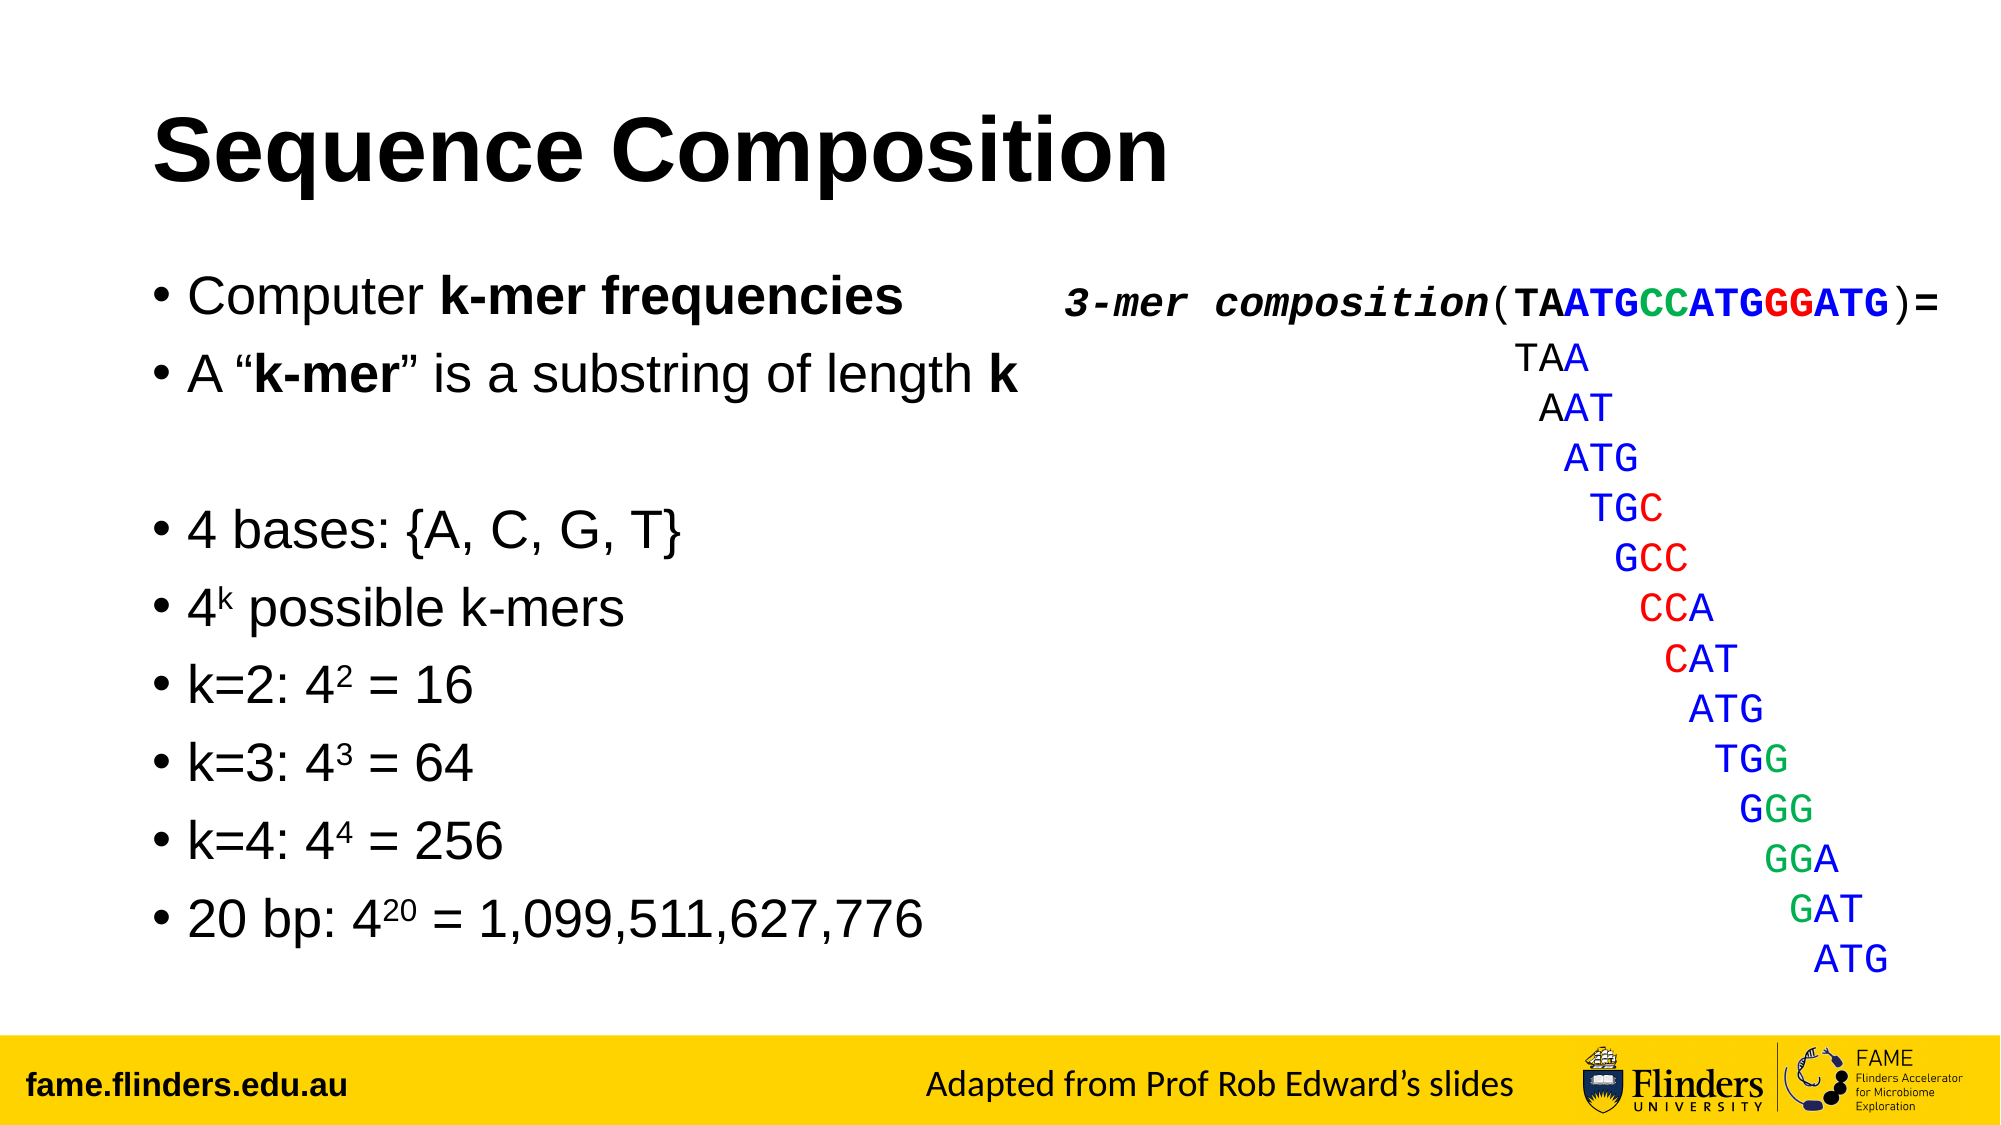

# Sequence Composition
Computer k-mer frequencies
A “k-mer” is a substring of length k

4 bases: {A, C, G, T}
4k possible k-mers
k=2: 42 = 16
k=3: 43 = 64
k=4: 44 = 256
20 bp: 420 = 1,099,511,627,776

            TAA
             AAT
              ATG
               TGC
                GCC
                 CCA
                  CAT
                   ATG
                    TGG
                     GGG
                      GGA
                       GAT
                        ATG
3-mer composition(TAATGCCATGGGATG)=

Adapted from Prof Rob Edward’s slides